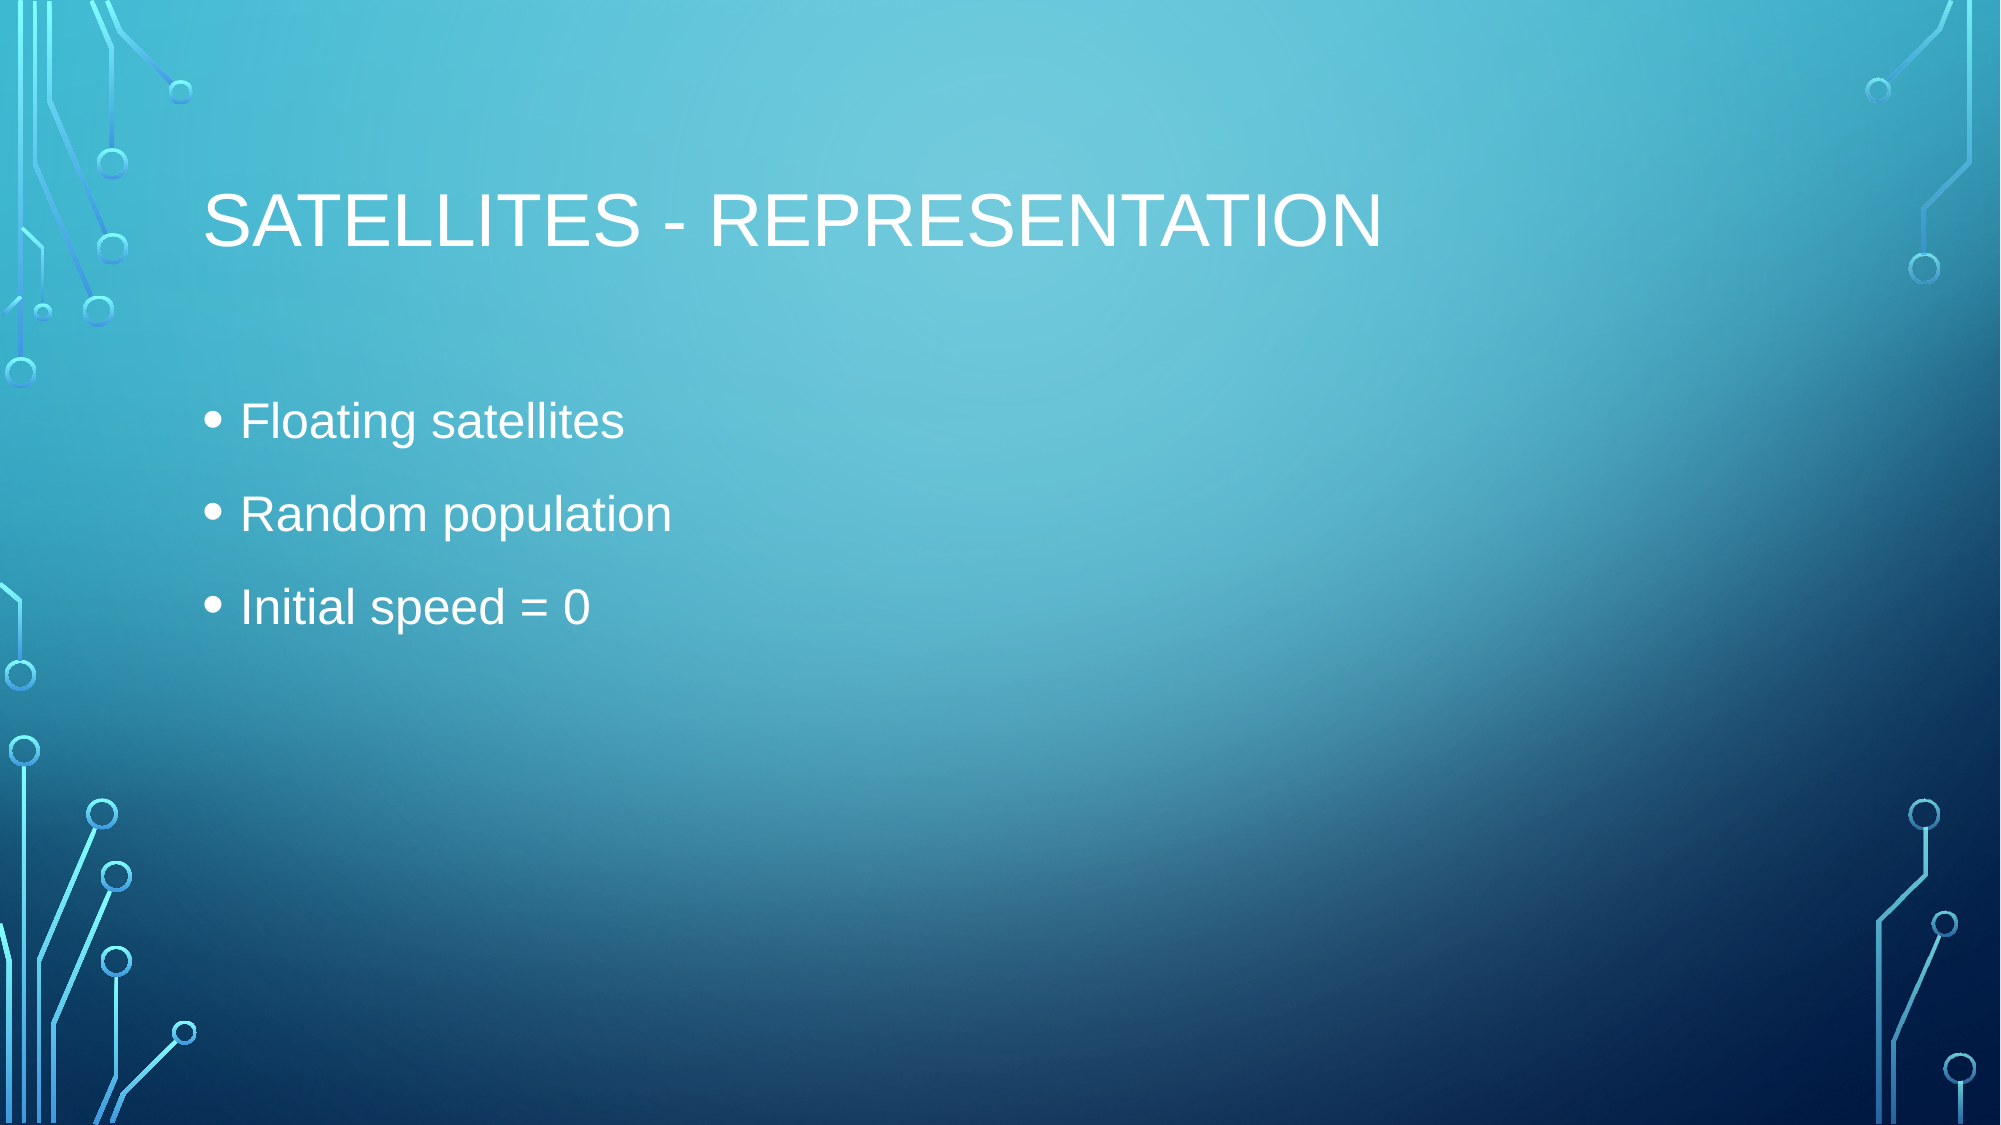

# Satellites - Representation
Floating satellites
Random population
Initial speed = 0